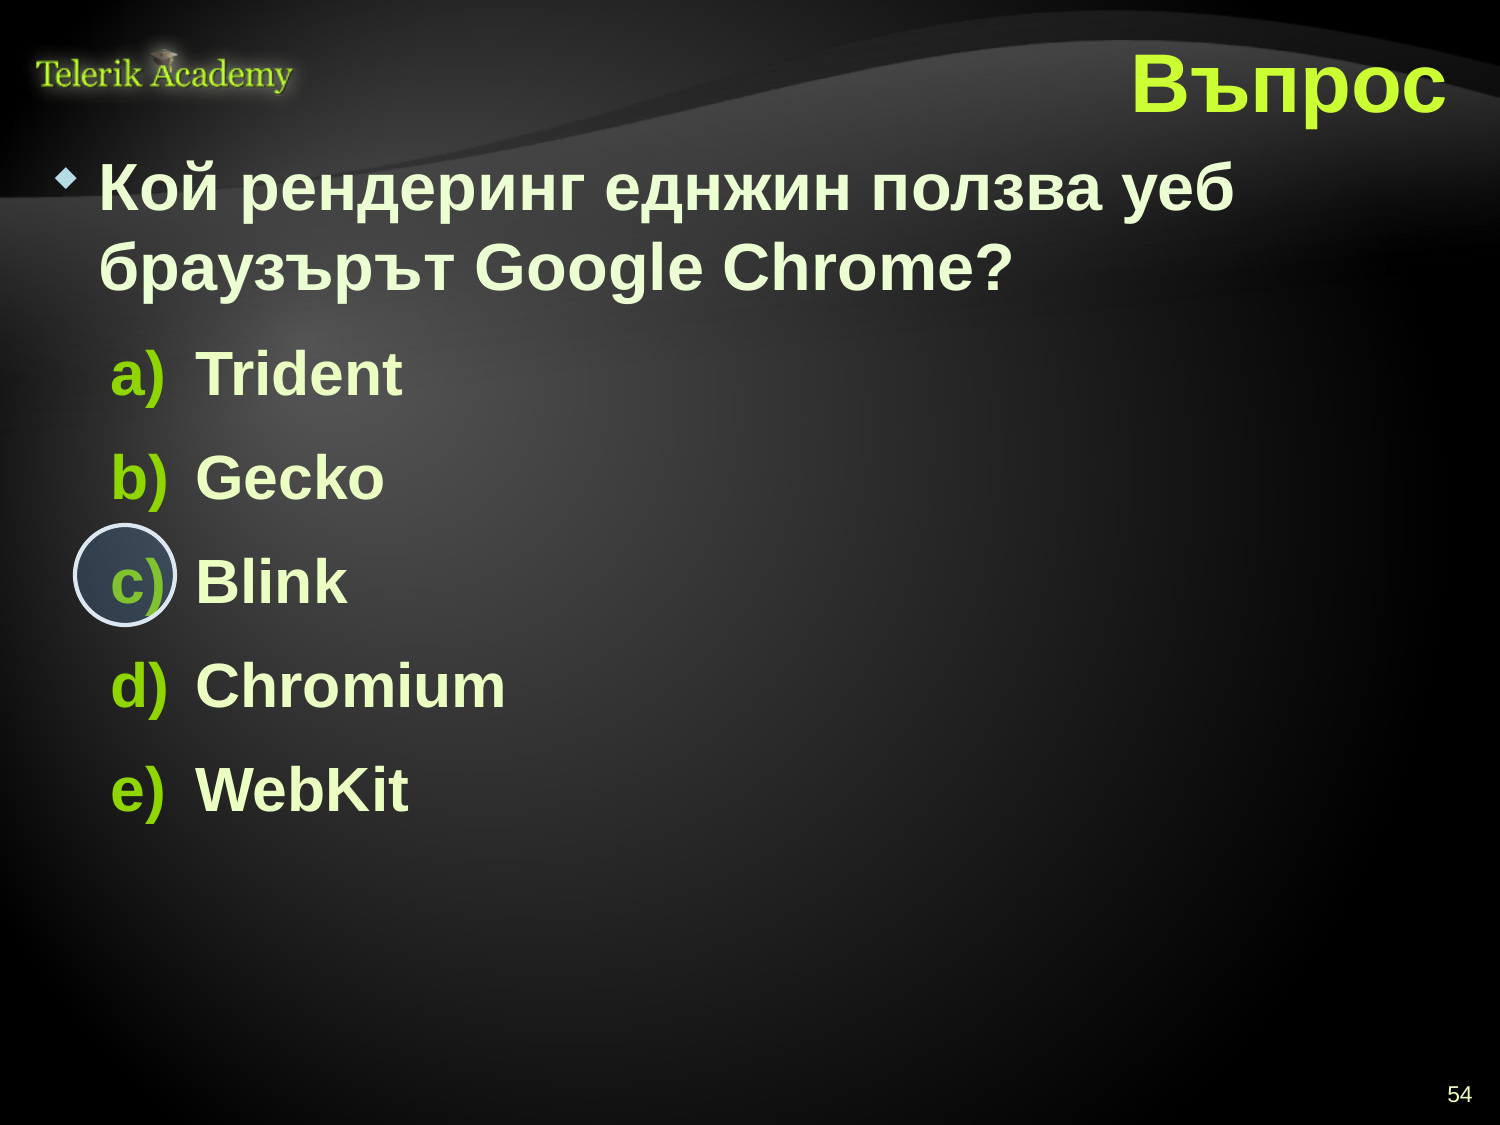

# Въпрос
Кой рендеринг еднжин ползва уеб браузърът Google Chrome?
Trident
Gecko
Blink
Chromium
WebKit

54